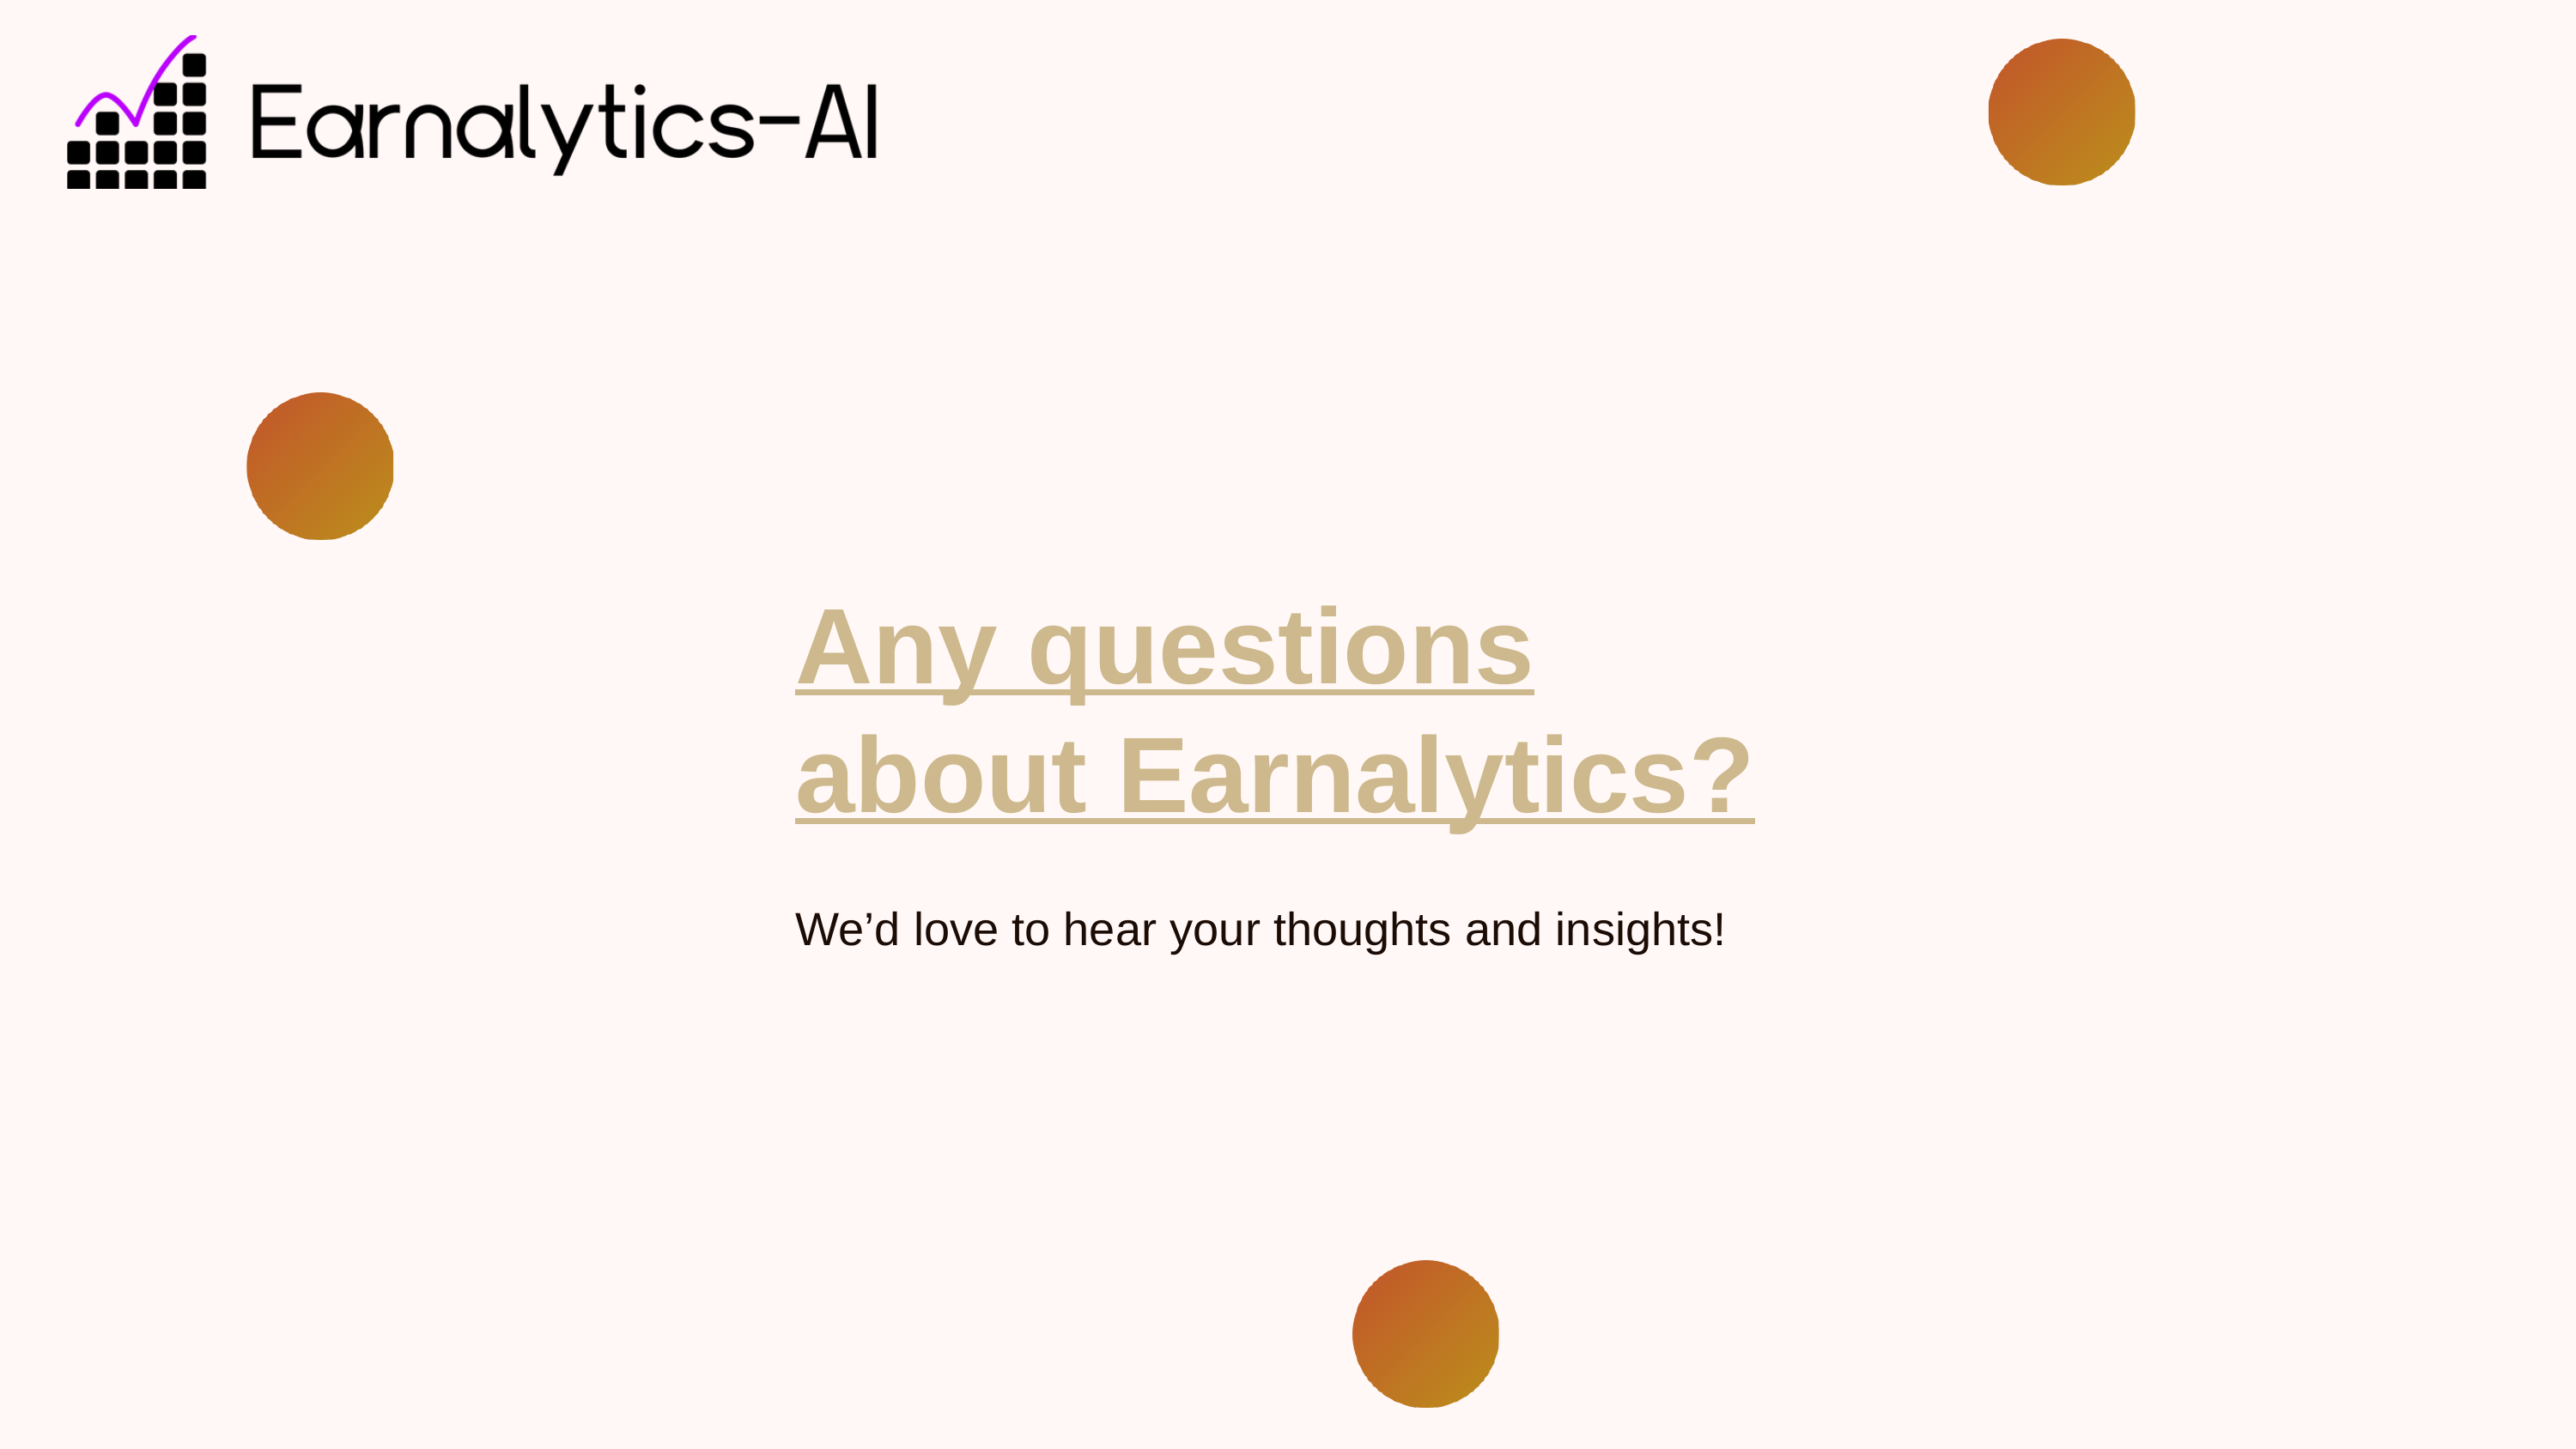

Any questions about Earnalytics?
We’d love to hear your thoughts and insights!